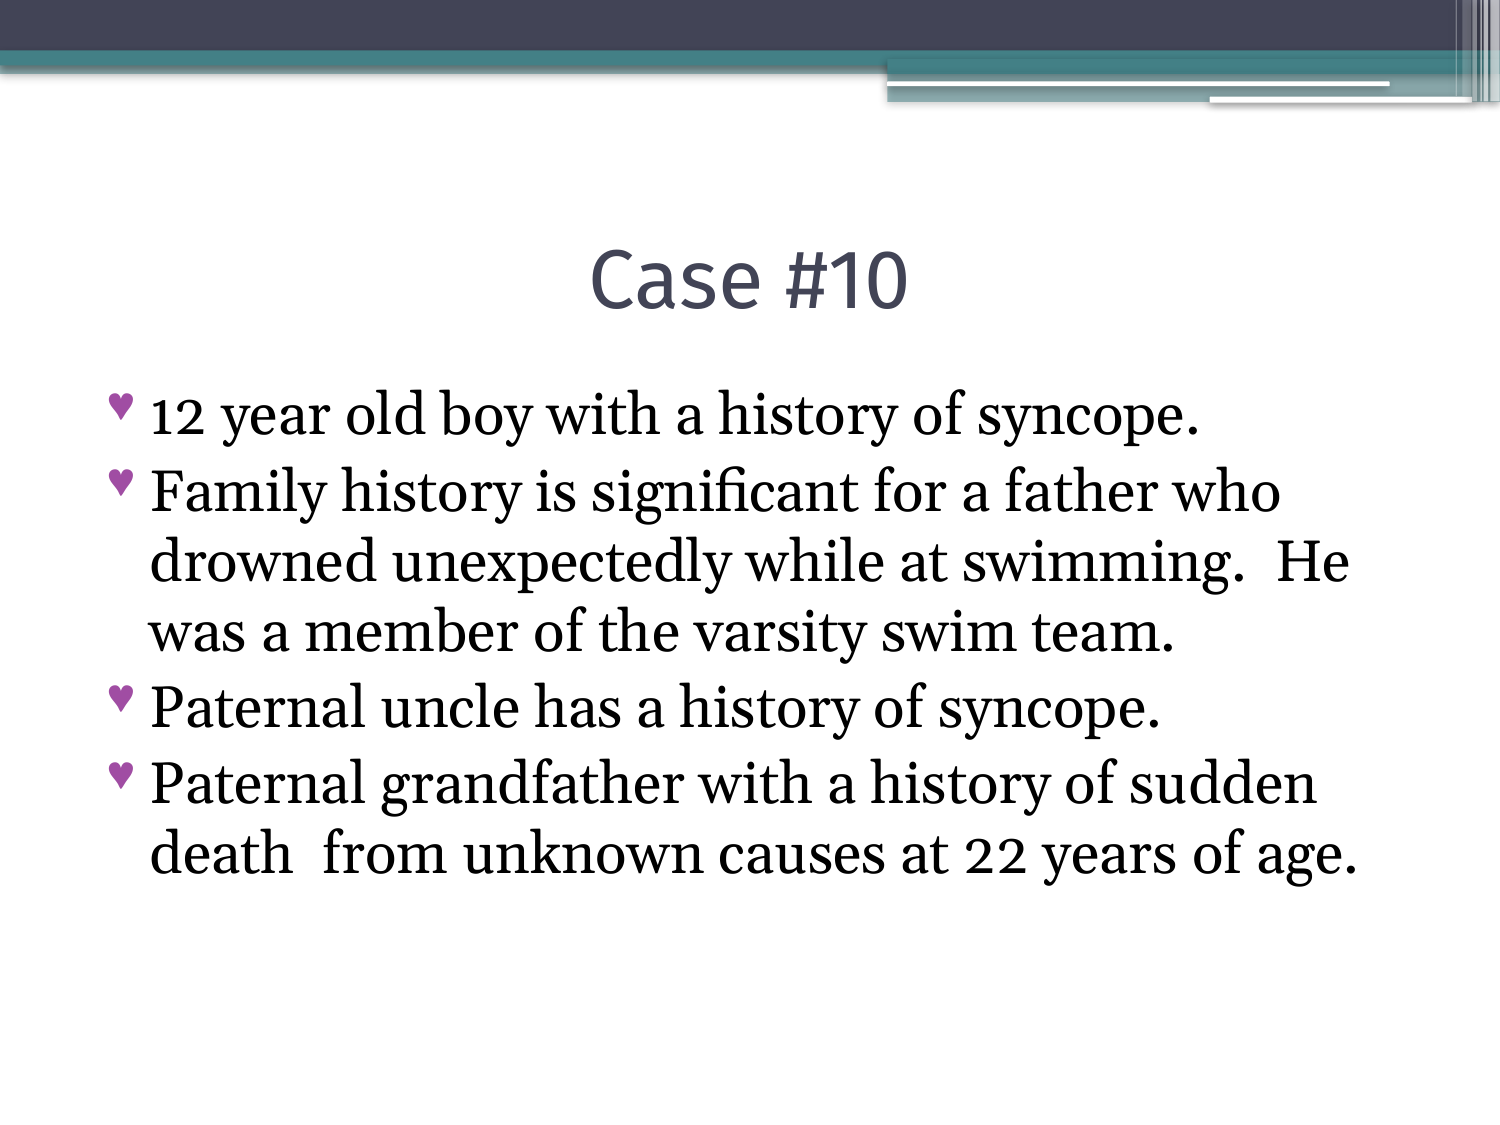

# Case #10
12 year old boy with a history of syncope.
Family history is significant for a father who drowned unexpectedly while at swimming.  He was a member of the varsity swim team.
Paternal uncle has a history of syncope.
Paternal grandfather with a history of sudden death  from unknown causes at 22 years of age.